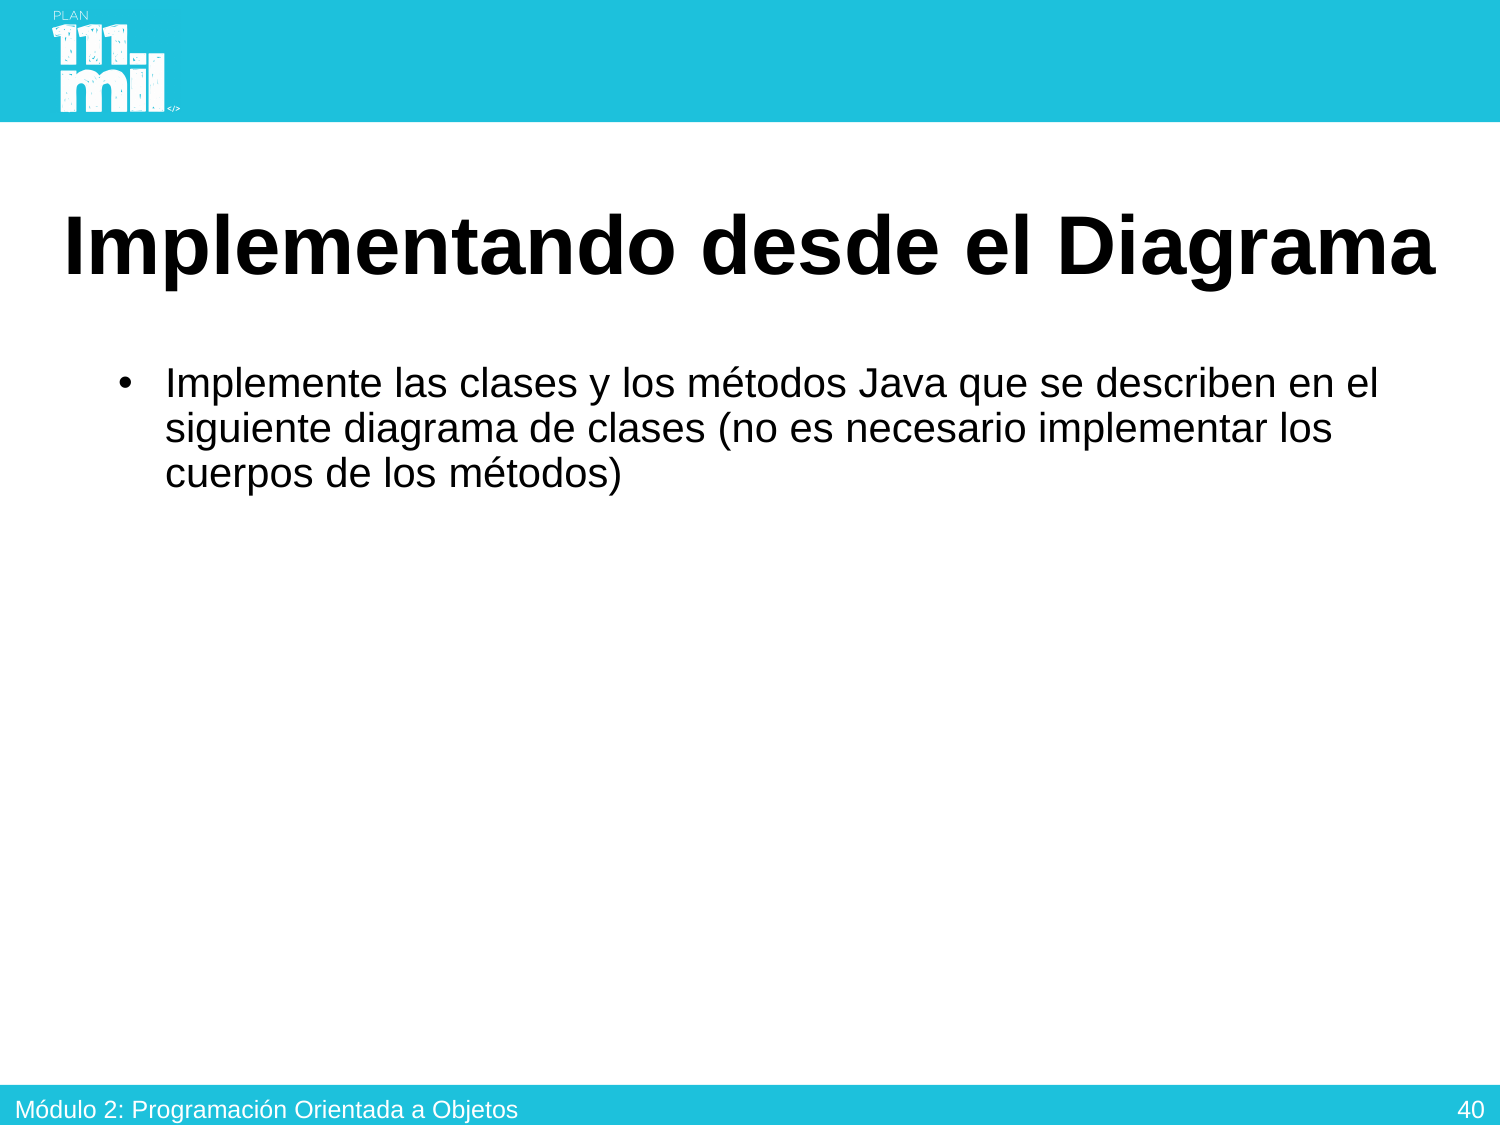

# Implementando desde el Diagrama
Implemente las clases y los métodos Java que se describen en el siguiente diagrama de clases (no es necesario implementar los cuerpos de los métodos)

40
Módulo 2: Programación Orientada a Objetos